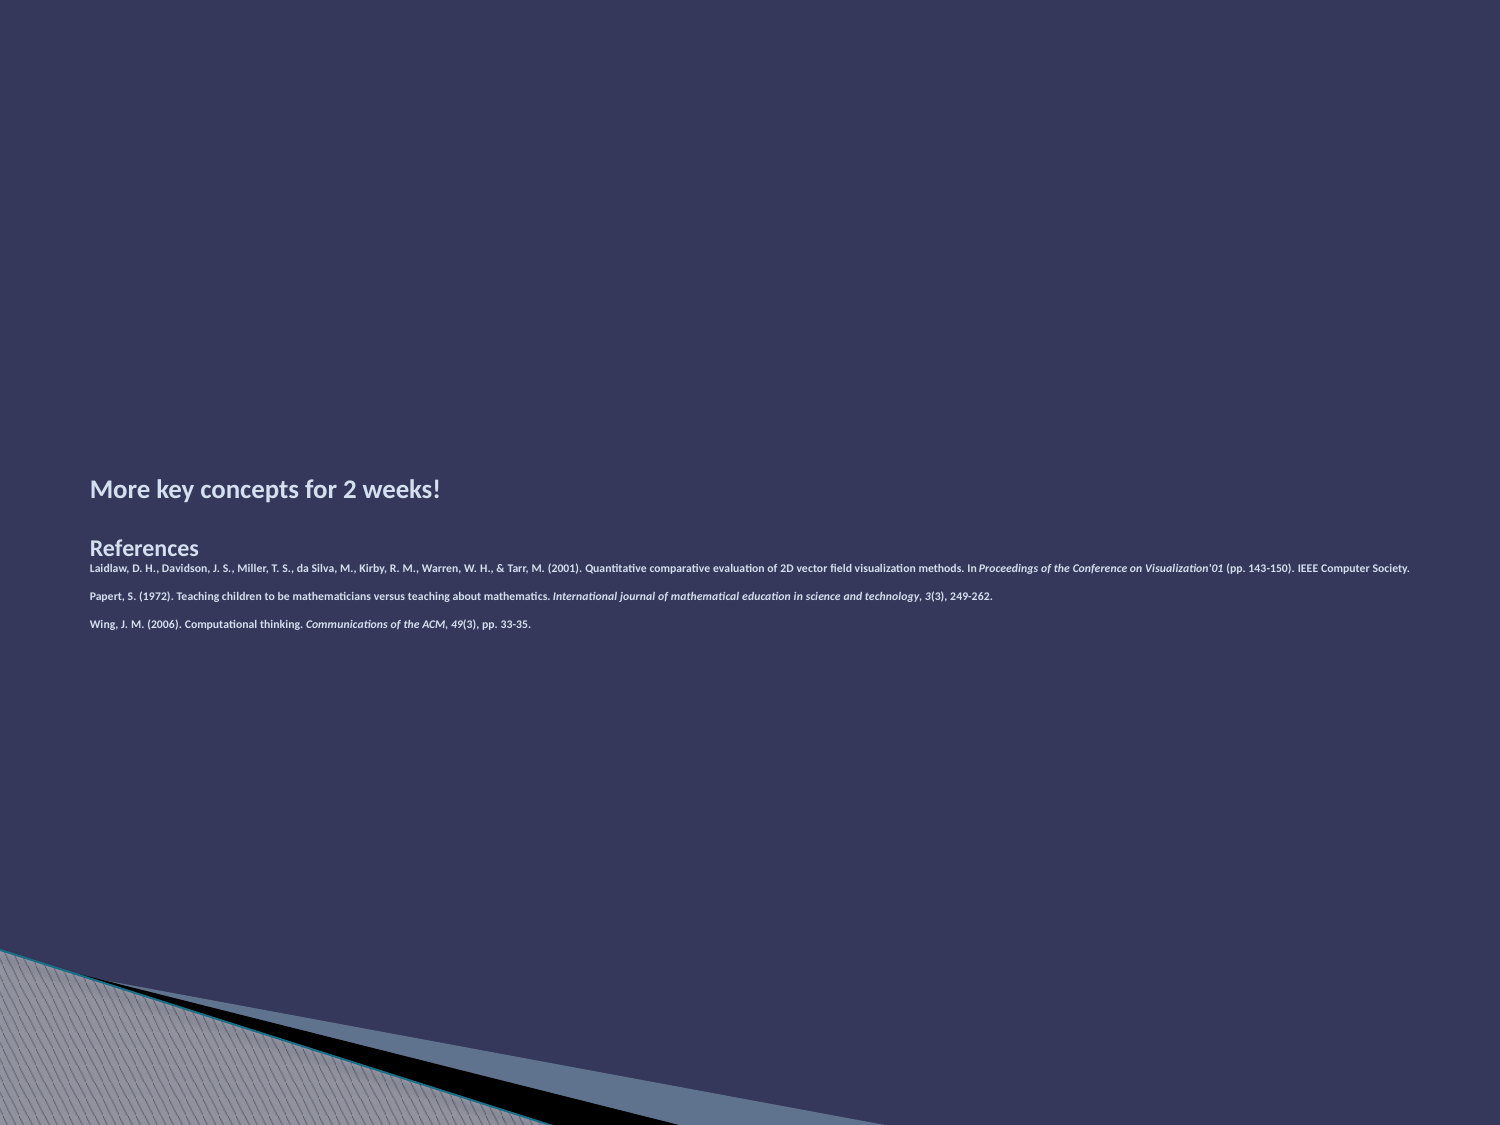

# More key concepts for 2 weeks! References Laidlaw, D. H., Davidson, J. S., Miller, T. S., da Silva, M., Kirby, R. M., Warren, W. H., & Tarr, M. (2001). Quantitative comparative evaluation of 2D vector field visualization methods. In Proceedings of the Conference on Visualization'01 (pp. 143-150). IEEE Computer Society. Papert, S. (1972). Teaching children to be mathematicians versus teaching about mathematics. International journal of mathematical education in science and technology, 3(3), 249-262. Wing, J. M. (2006). Computational thinking. Communications of the ACM, 49(3), pp. 33-35.